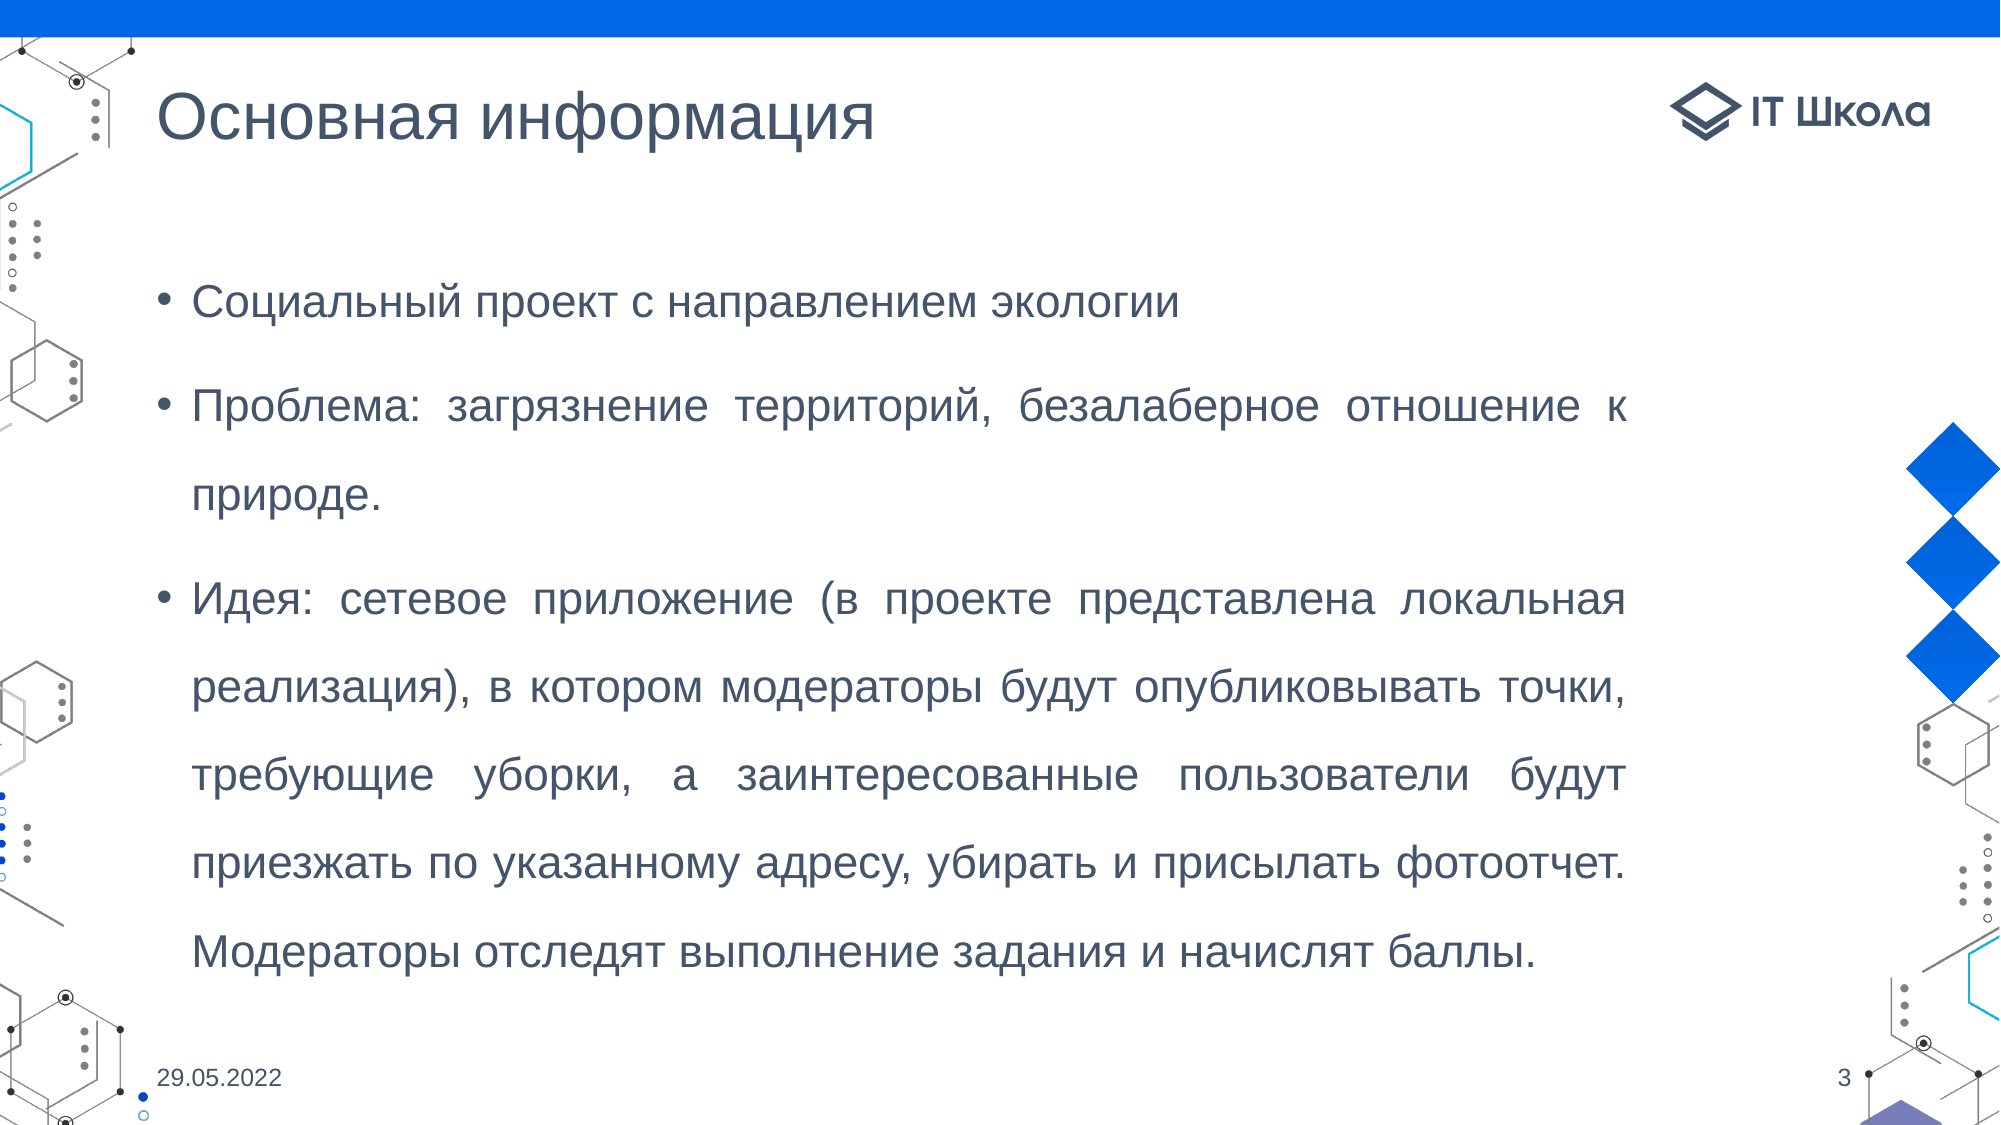

# Основная информация
Социальный проект с направлением экологии
Проблема: загрязнение территорий, безалаберное отношение к природе.
Идея: сетевое приложение (в проекте представлена локальная реализация), в котором модераторы будут опубликовывать точки, требующие уборки, а заинтересованные пользователи будут приезжать по указанному адресу, убирать и присылать фотоотчет. Модераторы отследят выполнение задания и начислят баллы.
29.05.2022
3